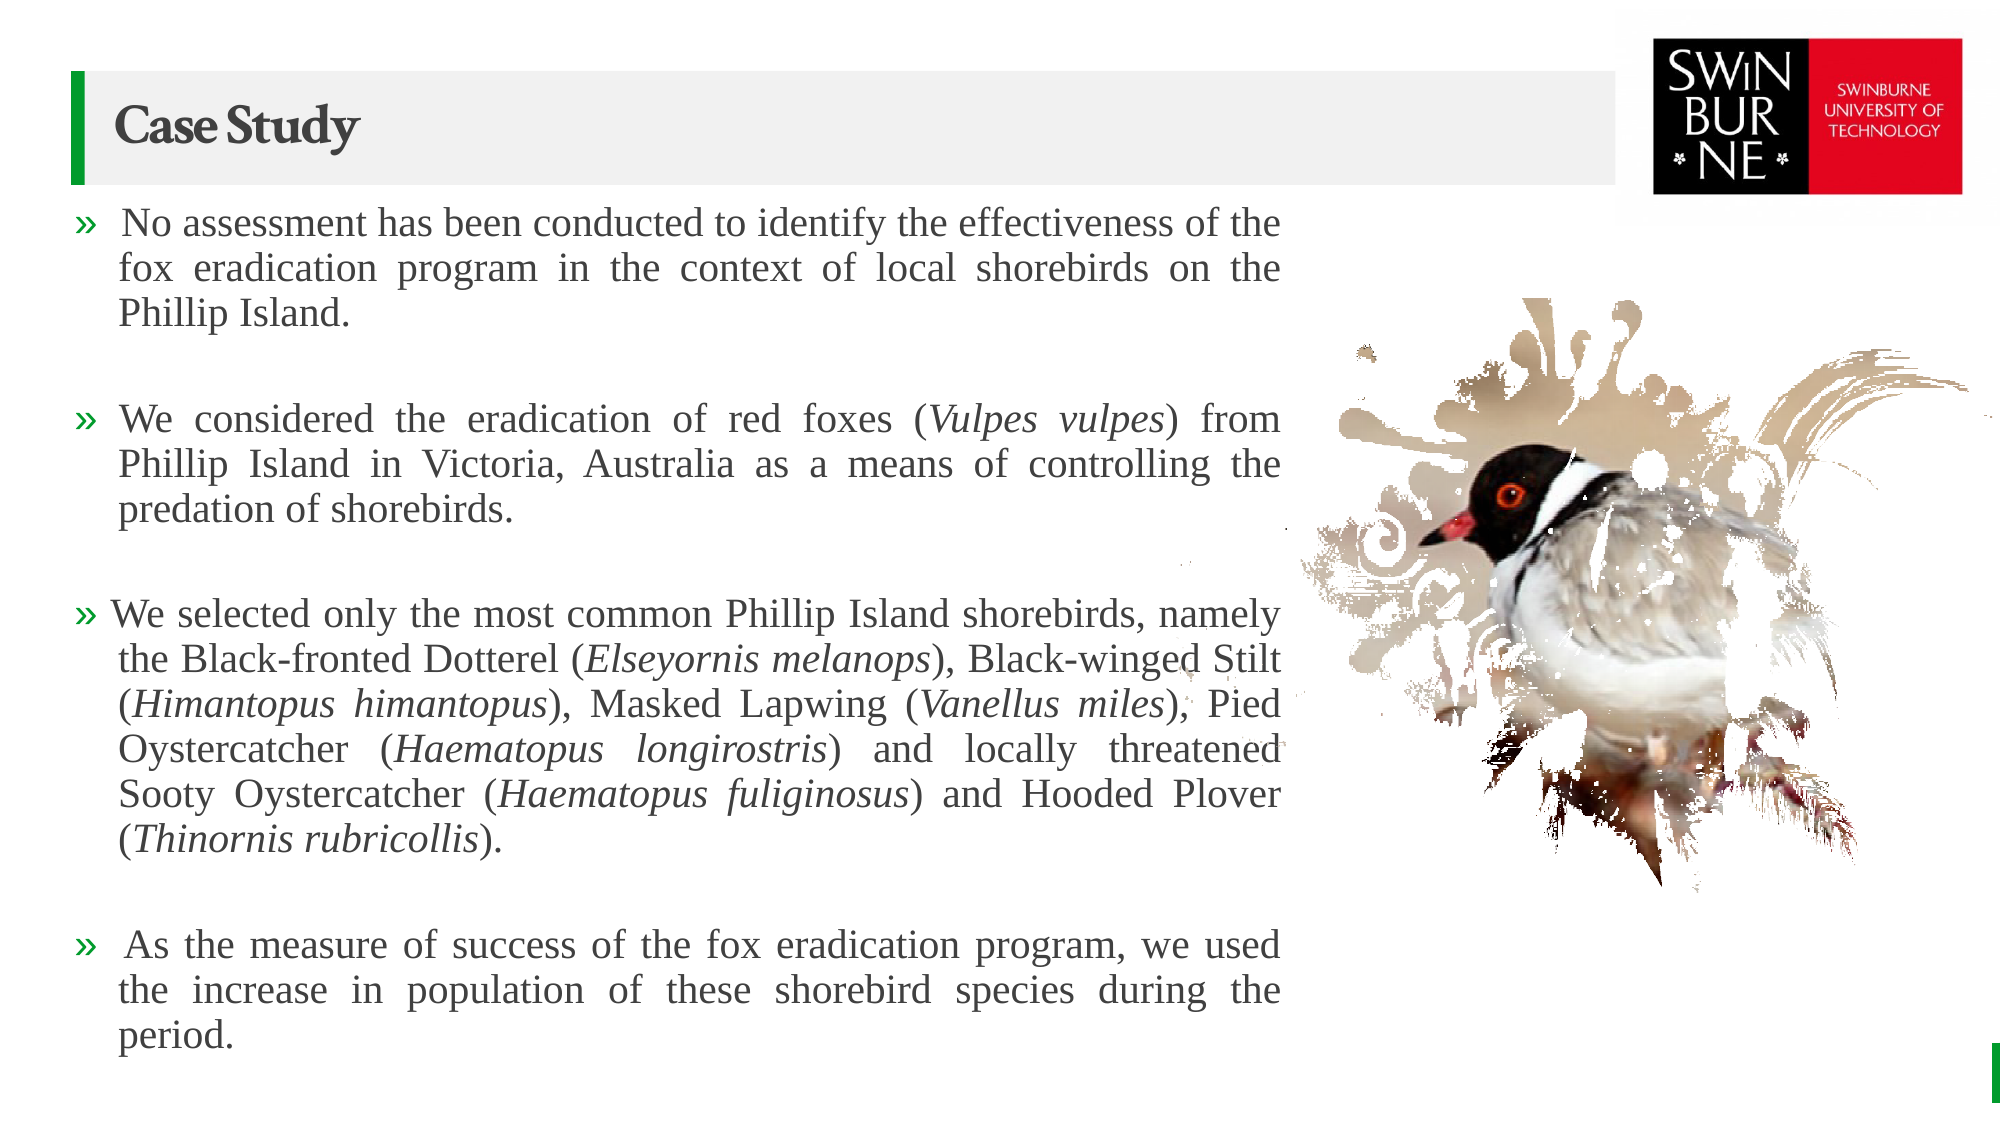

# Case Study
»  No assessment has been conducted to identify the effectiveness of the fox eradication program in the context of local shorebirds on the Phillip Island.

» We considered the eradication of red foxes (Vulpes vulpes) from Phillip Island in Victoria, Australia as a means of controlling the predation of shorebirds.

» We selected only the most common Phillip Island shorebirds, namely the Black-fronted Dotterel (Elseyornis melanops), Black-winged Stilt (Himantopus himantopus), Masked Lapwing (Vanellus miles), Pied Oystercatcher (Haematopus longirostris) and locally threatened Sooty Oystercatcher (Haematopus fuliginosus) and Hooded Plover (Thinornis rubricollis).

»  As the measure of success of the fox eradication program, we used the increase in population of these shorebird species during the period.

BEST FOR You
O R G A N I C S C O M P A N Y